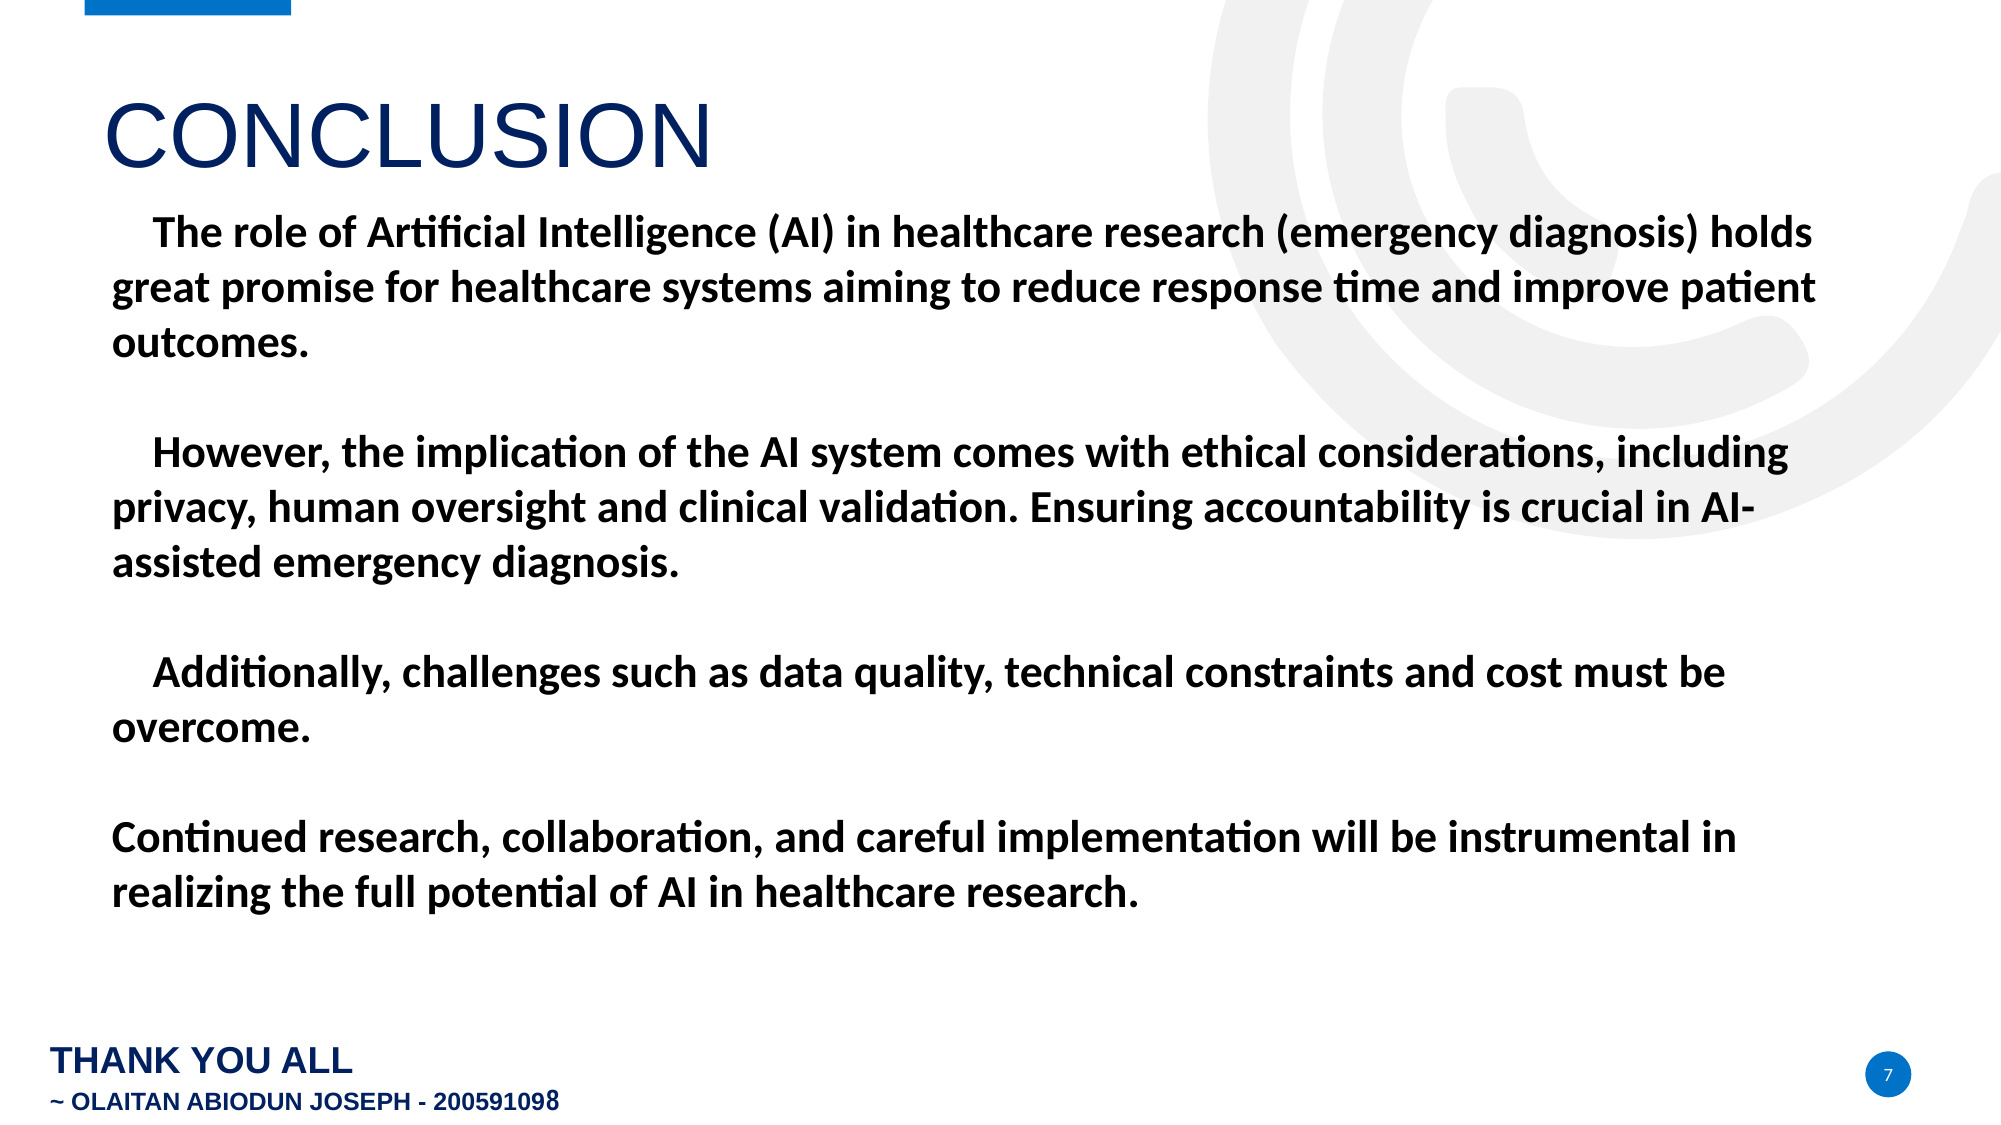

CONCLUSION

    The role of Artificial Intelligence (AI) in healthcare research (emergency diagnosis) holds great promise for healthcare systems aiming to reduce response time and improve patient outcomes.

    However, the implication of the AI system comes with ethical considerations, including privacy, human oversight and clinical validation. Ensuring accountability is crucial in AI-assisted emergency diagnosis.

    Additionally, challenges such as data quality, technical constraints and cost must be overcome.

Continued research, collaboration, and careful implementation will be instrumental in realizing the full potential of AI in healthcare research.

THANK YOU ALL
~ OLAITAN ABIODUN JOSEPH - 200591098
7